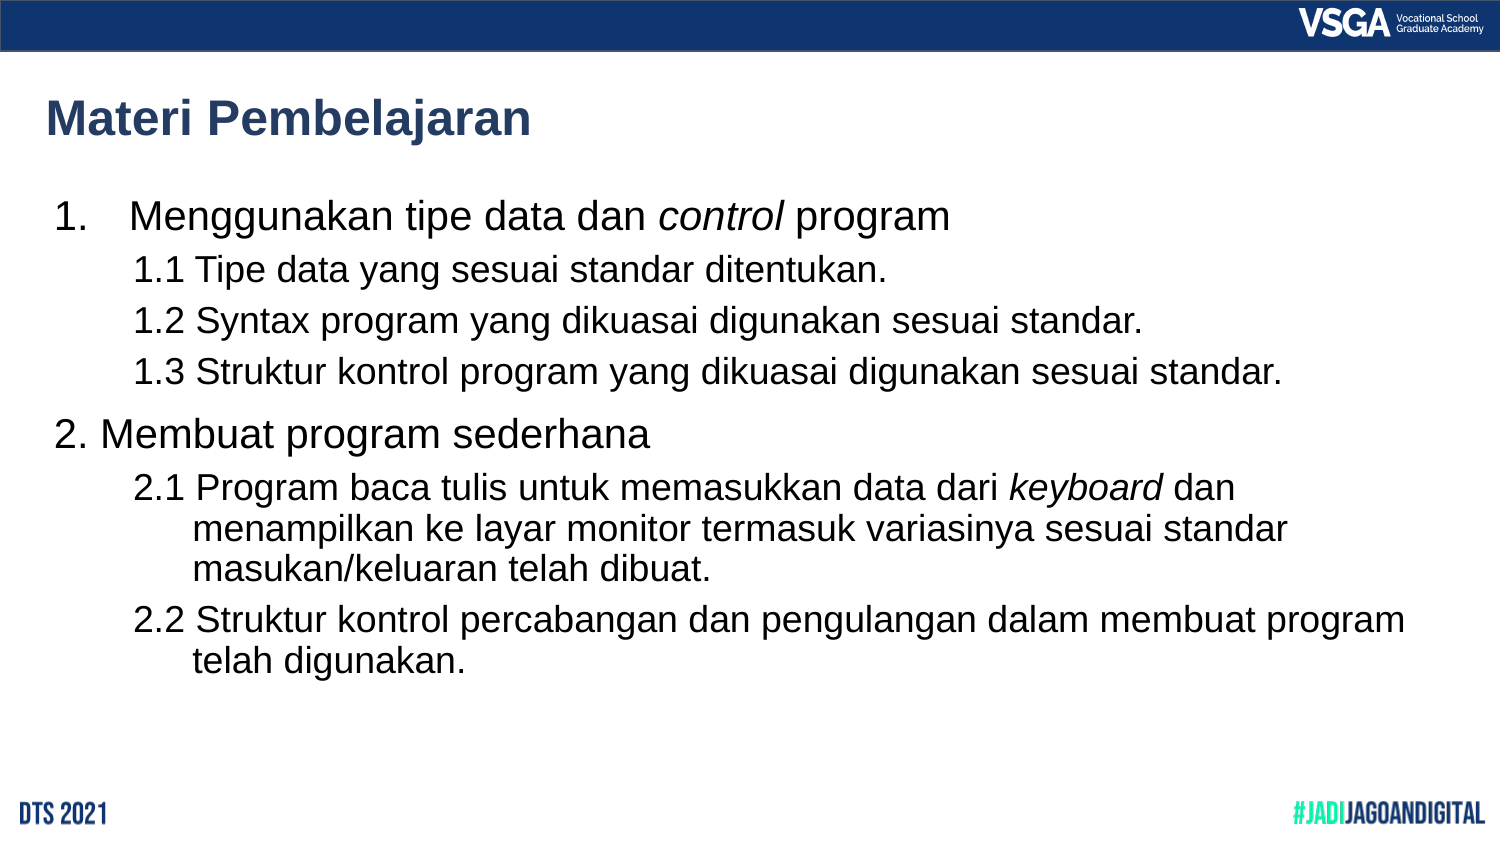

# Materi Pembelajaran
Menggunakan tipe data dan control program
1.1 Tipe data yang sesuai standar ditentukan.
1.2 Syntax program yang dikuasai digunakan sesuai standar.
1.3 Struktur kontrol program yang dikuasai digunakan sesuai standar.
2. Membuat program sederhana
2.1 Program baca tulis untuk memasukkan data dari keyboard dan menampilkan ke layar monitor termasuk variasinya sesuai standar masukan/keluaran telah dibuat.
2.2 Struktur kontrol percabangan dan pengulangan dalam membuat program telah digunakan.